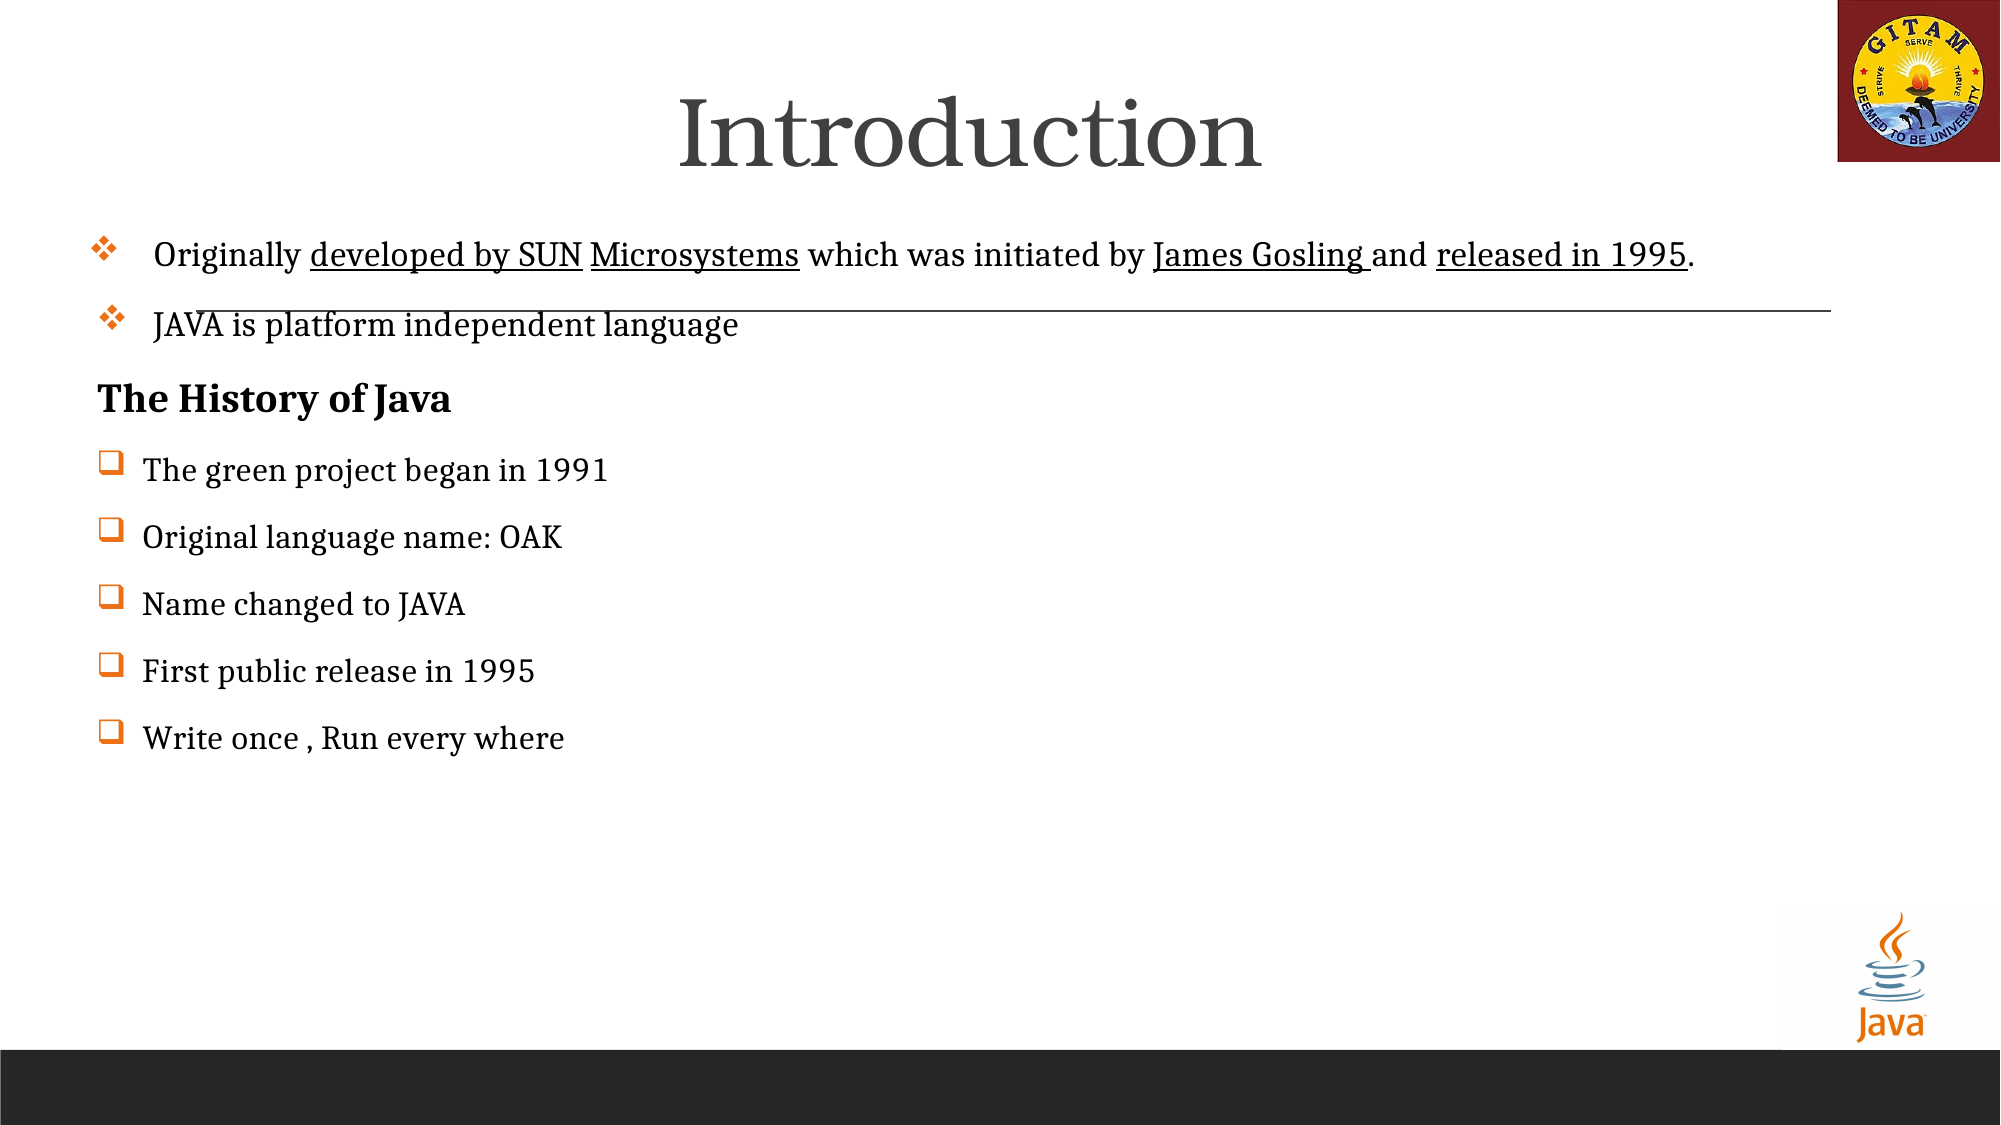

# Introduction
Originally developed by SUN Microsystems which was initiated by James Gosling and released in 1995.
JAVA is platform independent language
The History of Java
The green project began in 1991
Original language name: OAK
Name changed to JAVA
First public release in 1995
Write once , Run every where